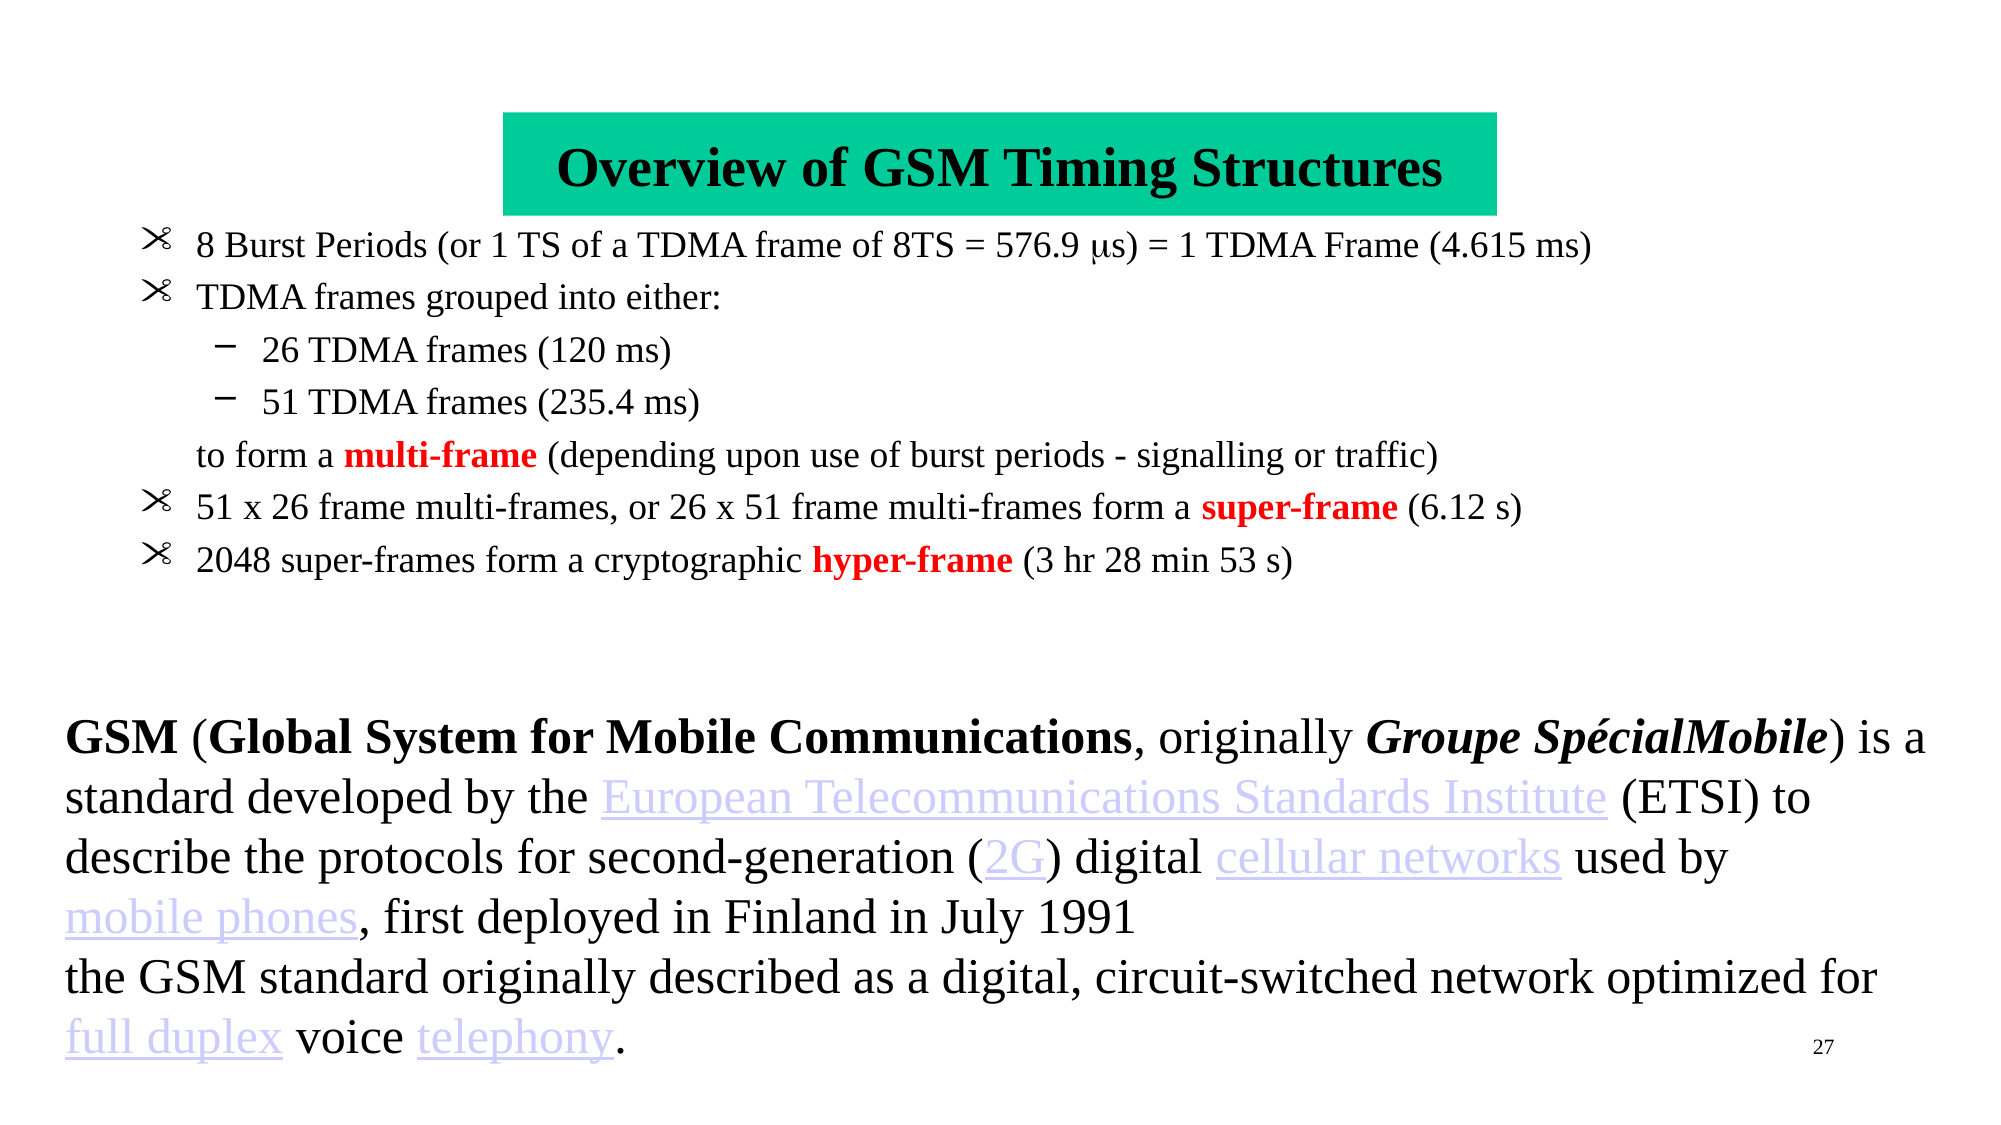

# Overview of GSM Timing Structures
8 Burst Periods (or 1 TS of a TDMA frame of 8TS = 576.9 μs) = 1 TDMA Frame (4.615 ms)
TDMA frames grouped into either:
26 TDMA frames (120 ms)
51 TDMA frames (235.4 ms)
	to form a multi-frame (depending upon use of burst periods - signalling or traffic)
51 x 26 frame multi-frames, or 26 x 51 frame multi-frames form a super-frame (6.12 s)
2048 super-frames form a cryptographic hyper-frame (3 hr 28 min 53 s)
GSM (Global System for Mobile Communications, originally Groupe SpécialMobile) is a standard developed by the European Telecommunications Standards Institute (ETSI) to describe the protocols for second-generation (2G) digital cellular networks used by mobile phones, first deployed in Finland in July 1991
the GSM standard originally described as a digital, circuit-switched network optimized for full duplex voice telephony.
27